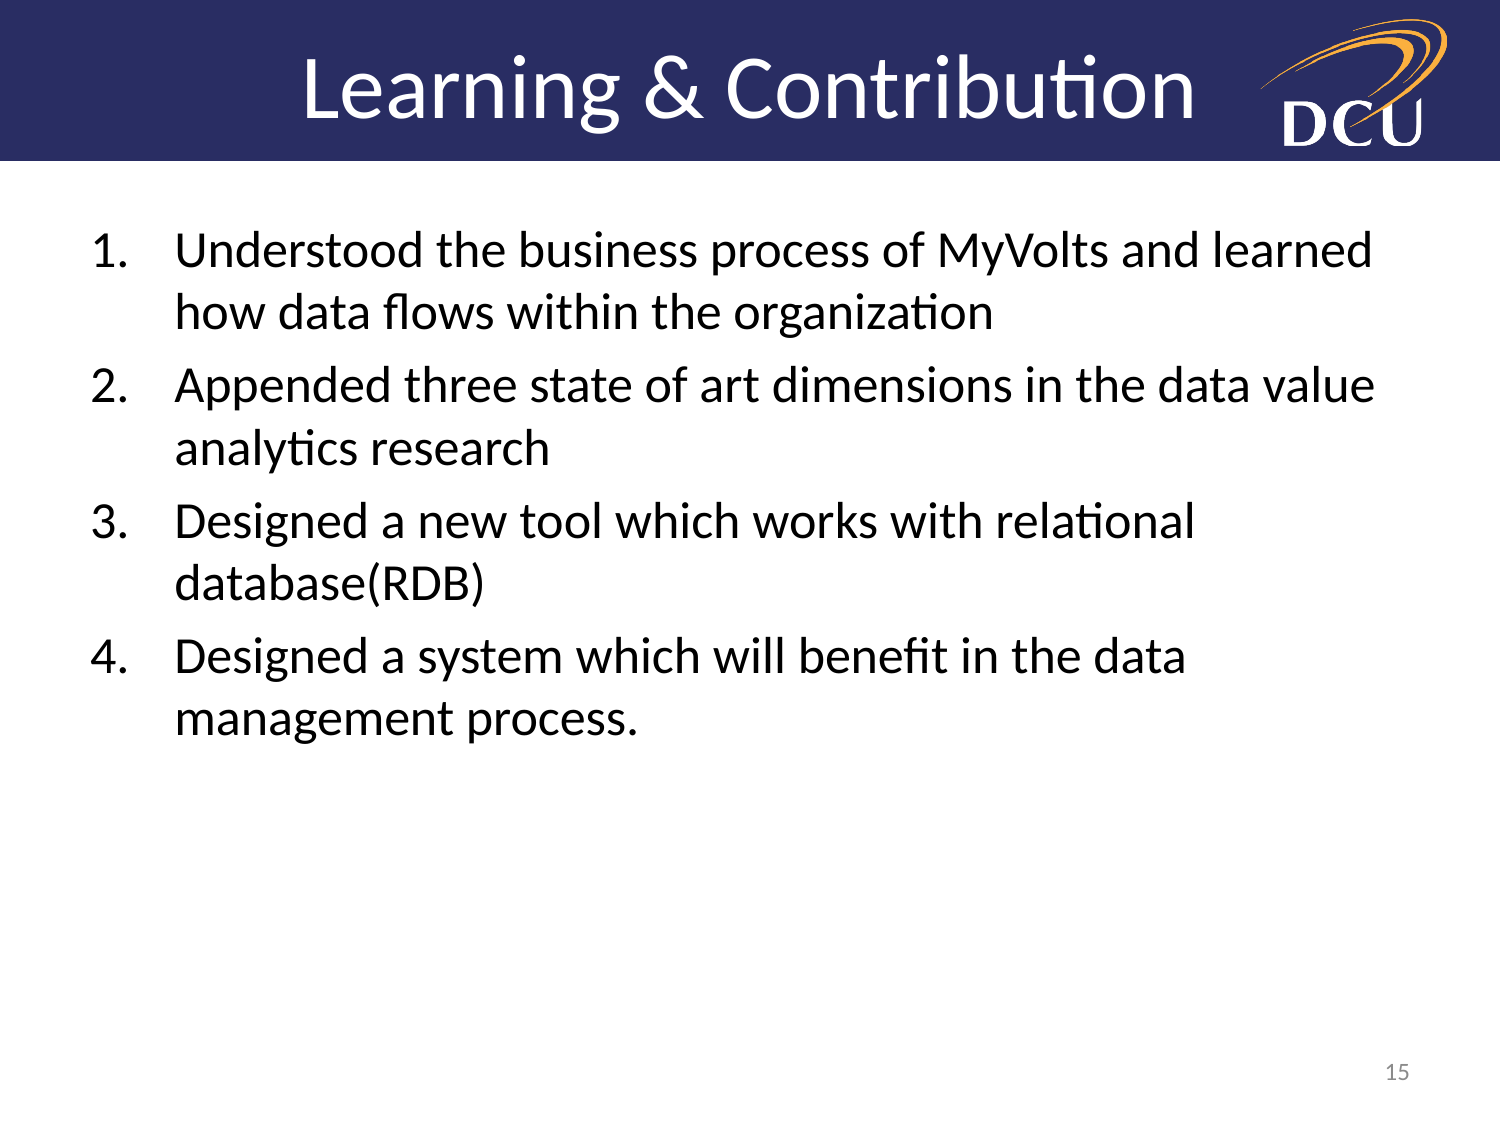

# Learning & Contribution
Understood the business process of MyVolts and learned how data flows within the organization
Appended three state of art dimensions in the data value analytics research
Designed a new tool which works with relational database(RDB)
Designed a system which will benefit in the data management process.

15